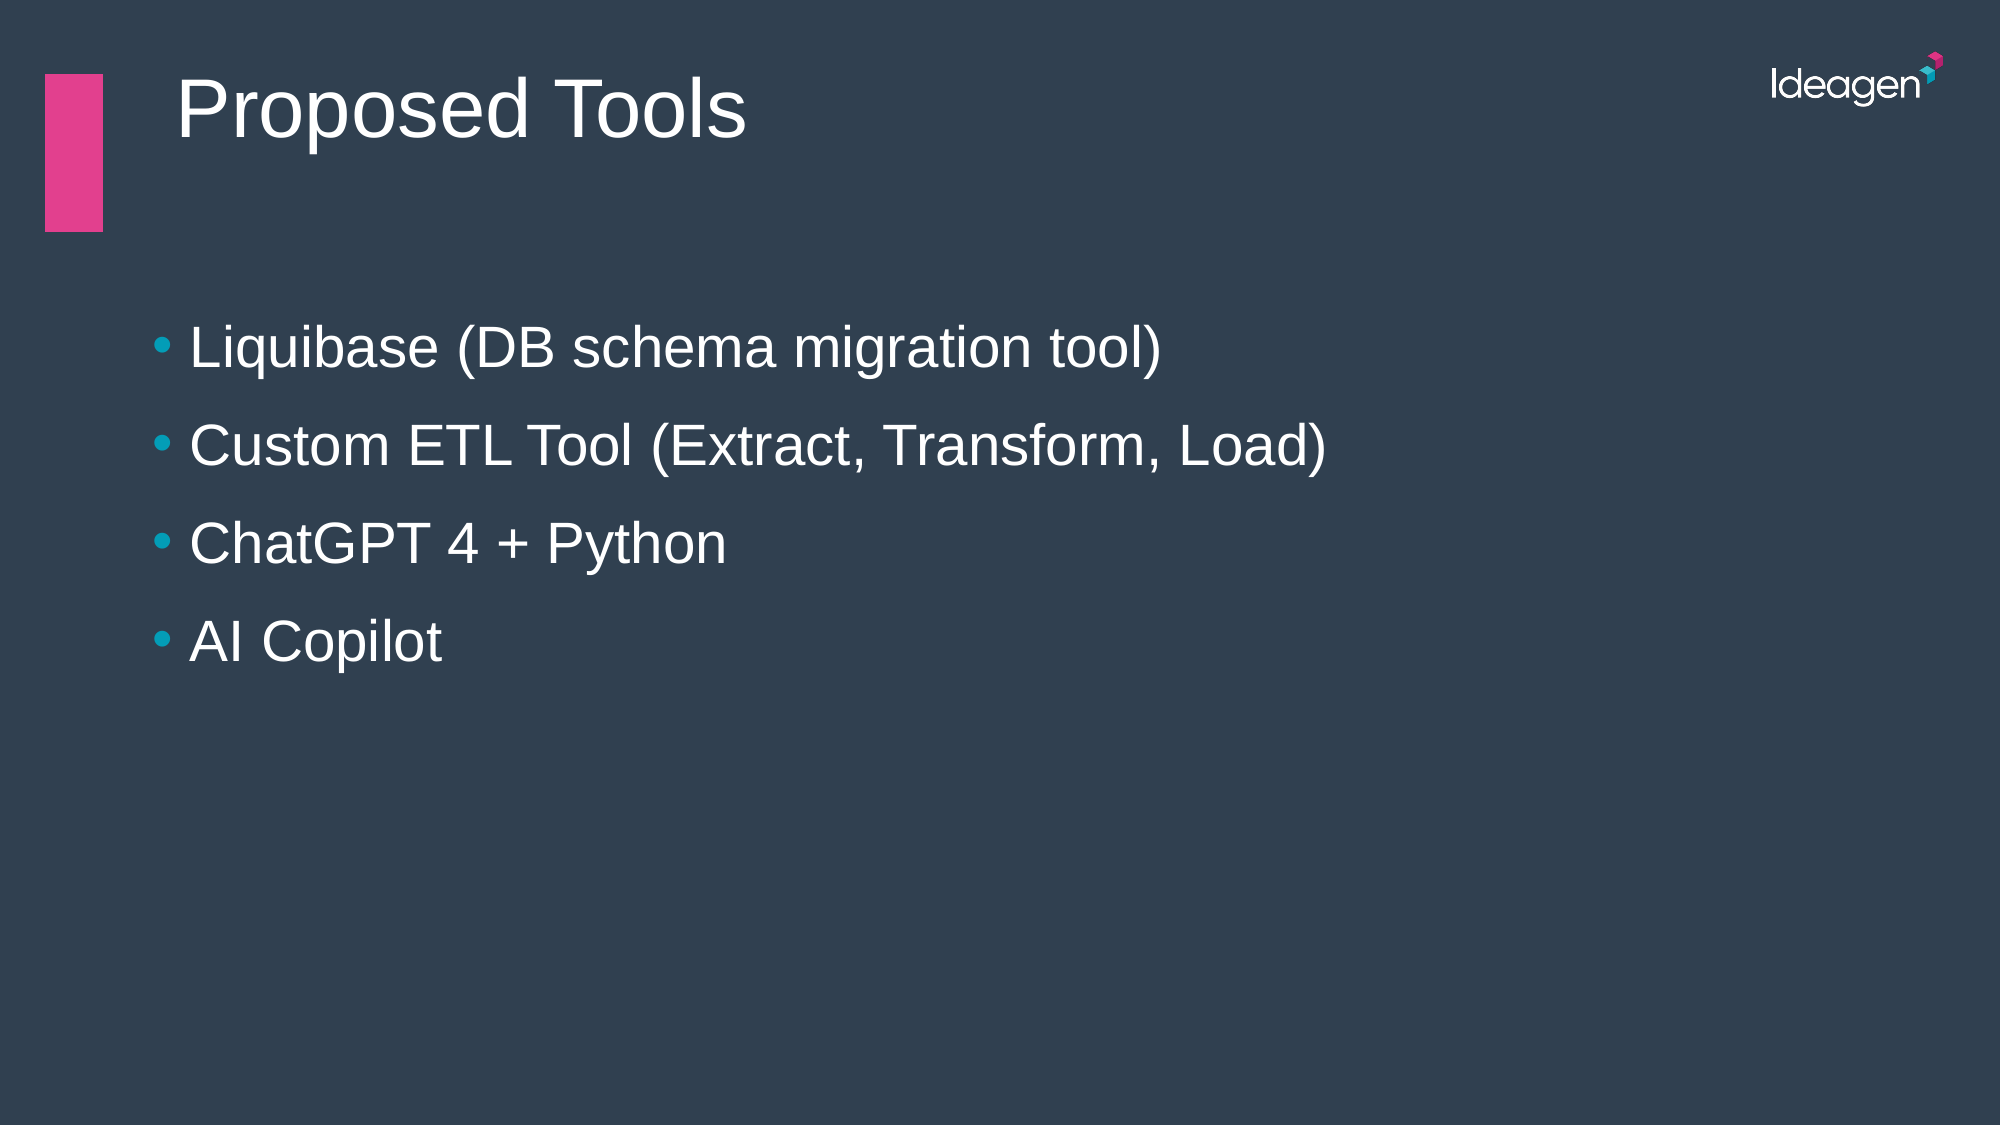

|  |  | Proposed Tools |
| --- | --- | --- |
|  |  |  |
Liquibase (DB schema migration tool)
Custom ETL Tool (Extract, Transform, Load)
ChatGPT 4 + Python
AI Copilot